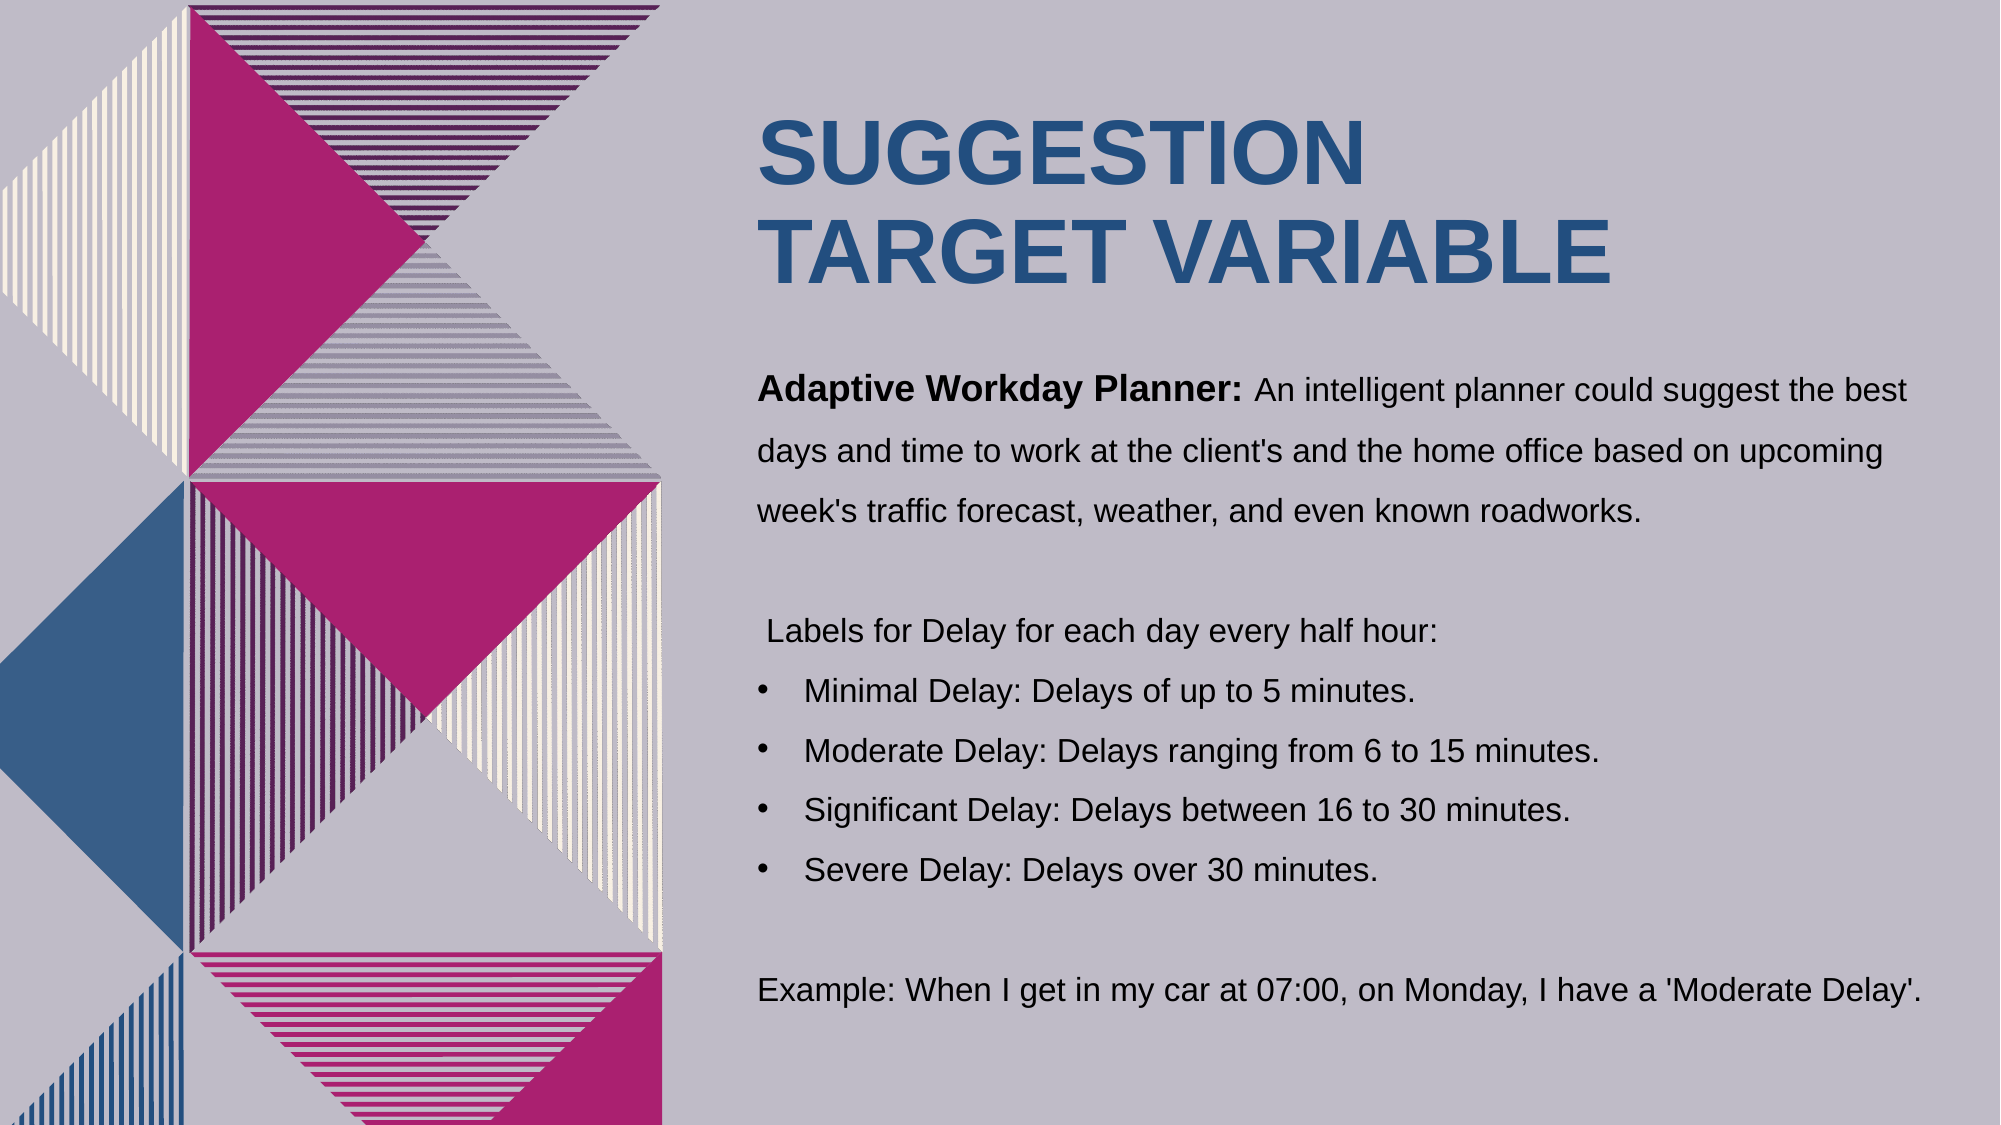

# Suggestion Target variable
Adaptive Workday Planner: An intelligent planner could suggest the best days and time to work at the client's and the home office based on upcoming week's traffic forecast, weather, and even known roadworks.

 Labels for Delay for each day every half hour:
Minimal Delay: Delays of up to 5 minutes.
Moderate Delay: Delays ranging from 6 to 15 minutes.
Significant Delay: Delays between 16 to 30 minutes.
Severe Delay: Delays over 30 minutes.

Example: When I get in my car at 07:00, on Monday, I have a 'Moderate Delay'.